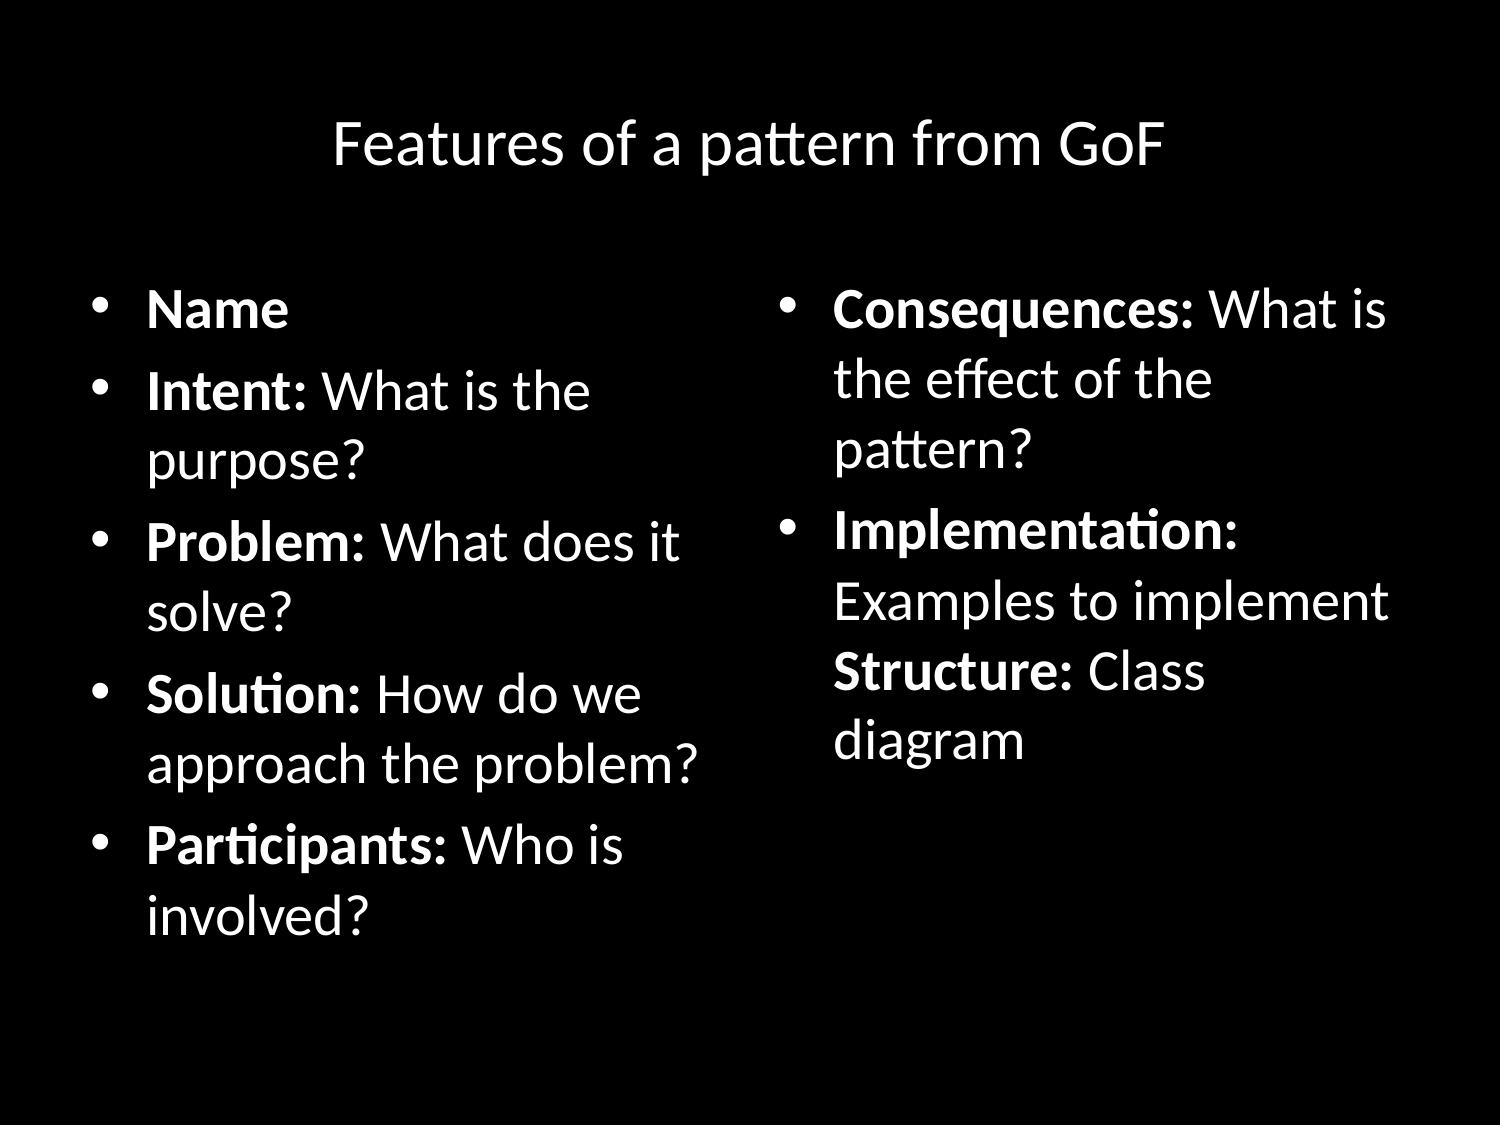

# Features of a pattern from GoF
Name
Intent: What is the purpose?
Problem: What does it solve?
Solution: How do we approach the problem?
Participants: Who is involved?

Consequences: What is the effect of the pattern?
Implementation: Examples to implement Structure: Class diagram